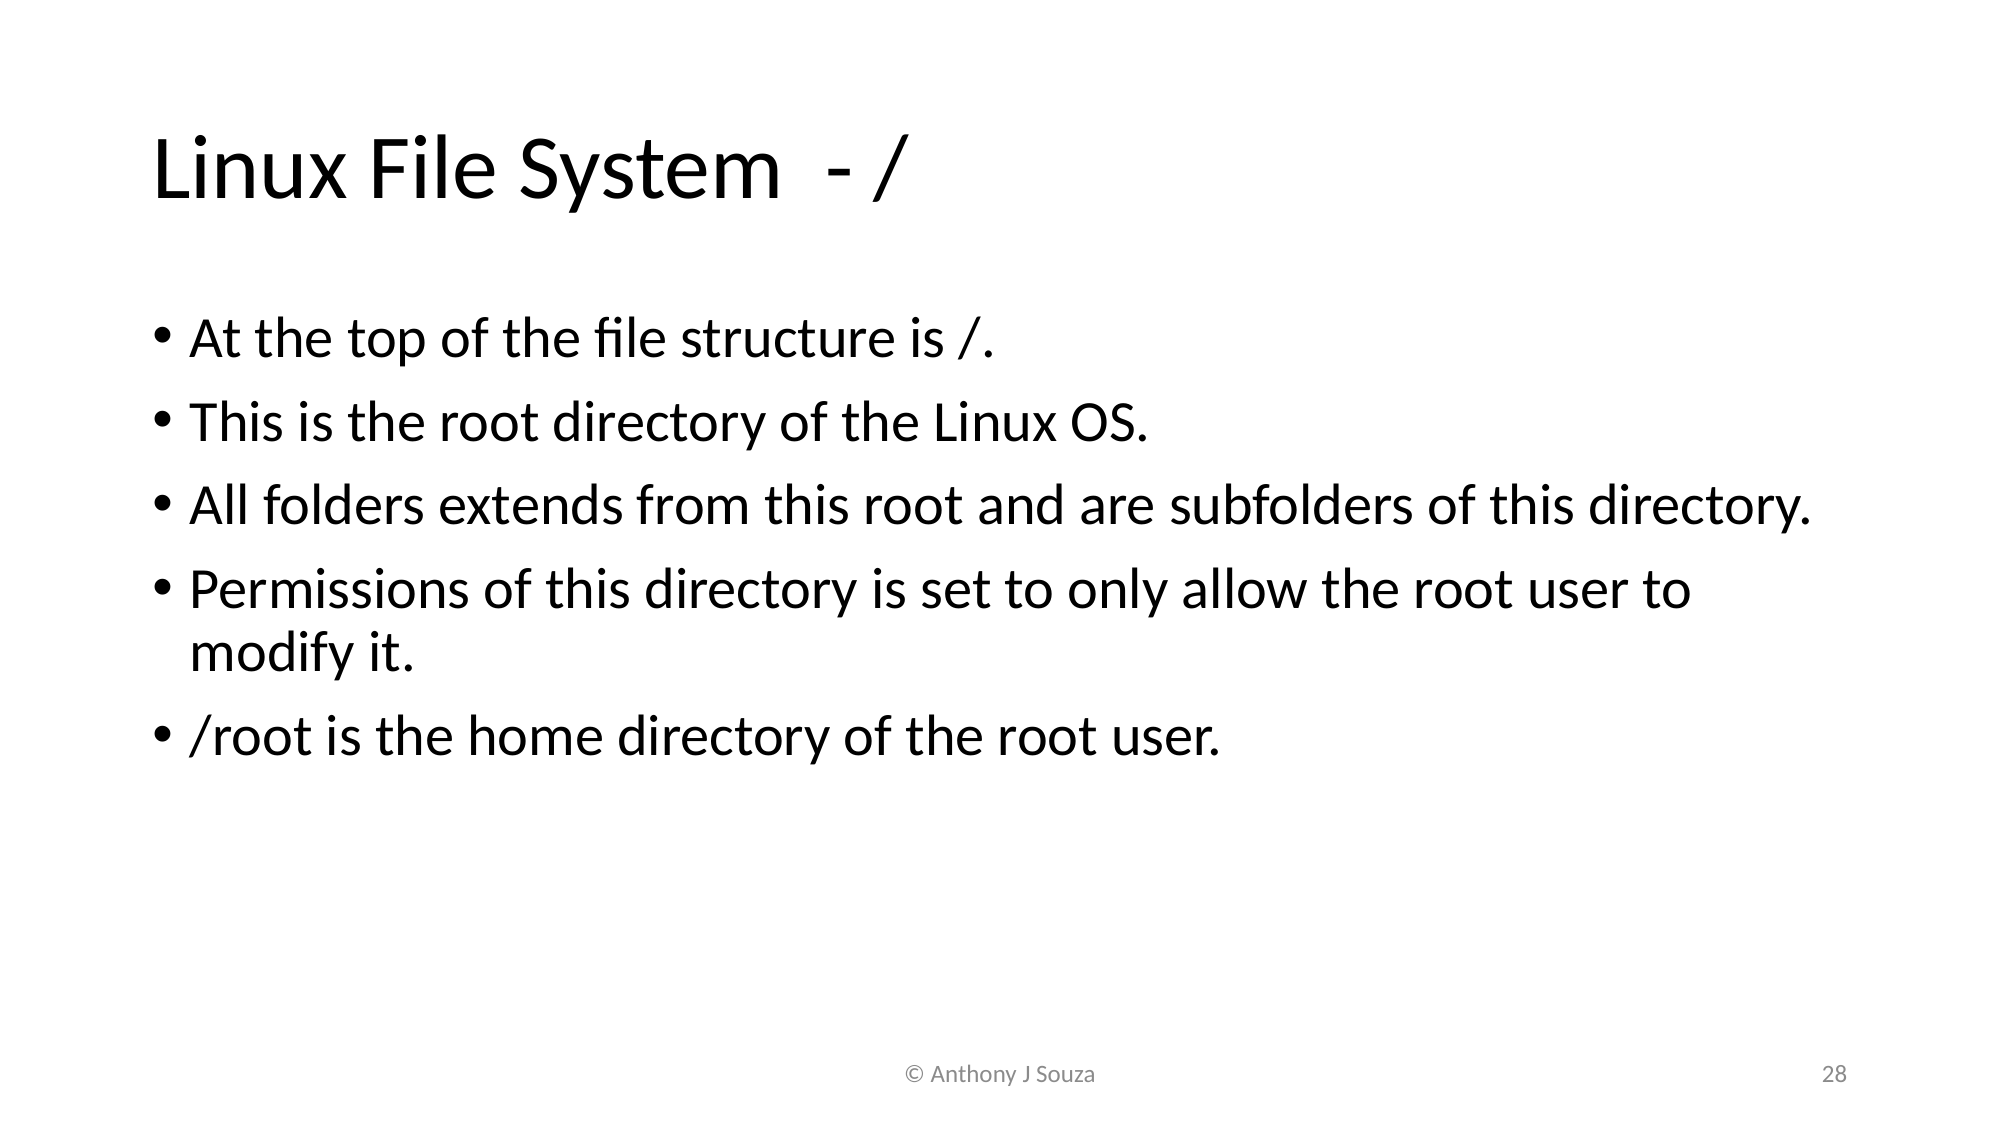

# Linux File System  - /
At the top of the file structure is /.
This is the root directory of the Linux OS.
All folders extends from this root and are subfolders of this directory.
Permissions of this directory is set to only allow the root user to modify it.
/root is the home directory of the root user.
© Anthony J Souza
28